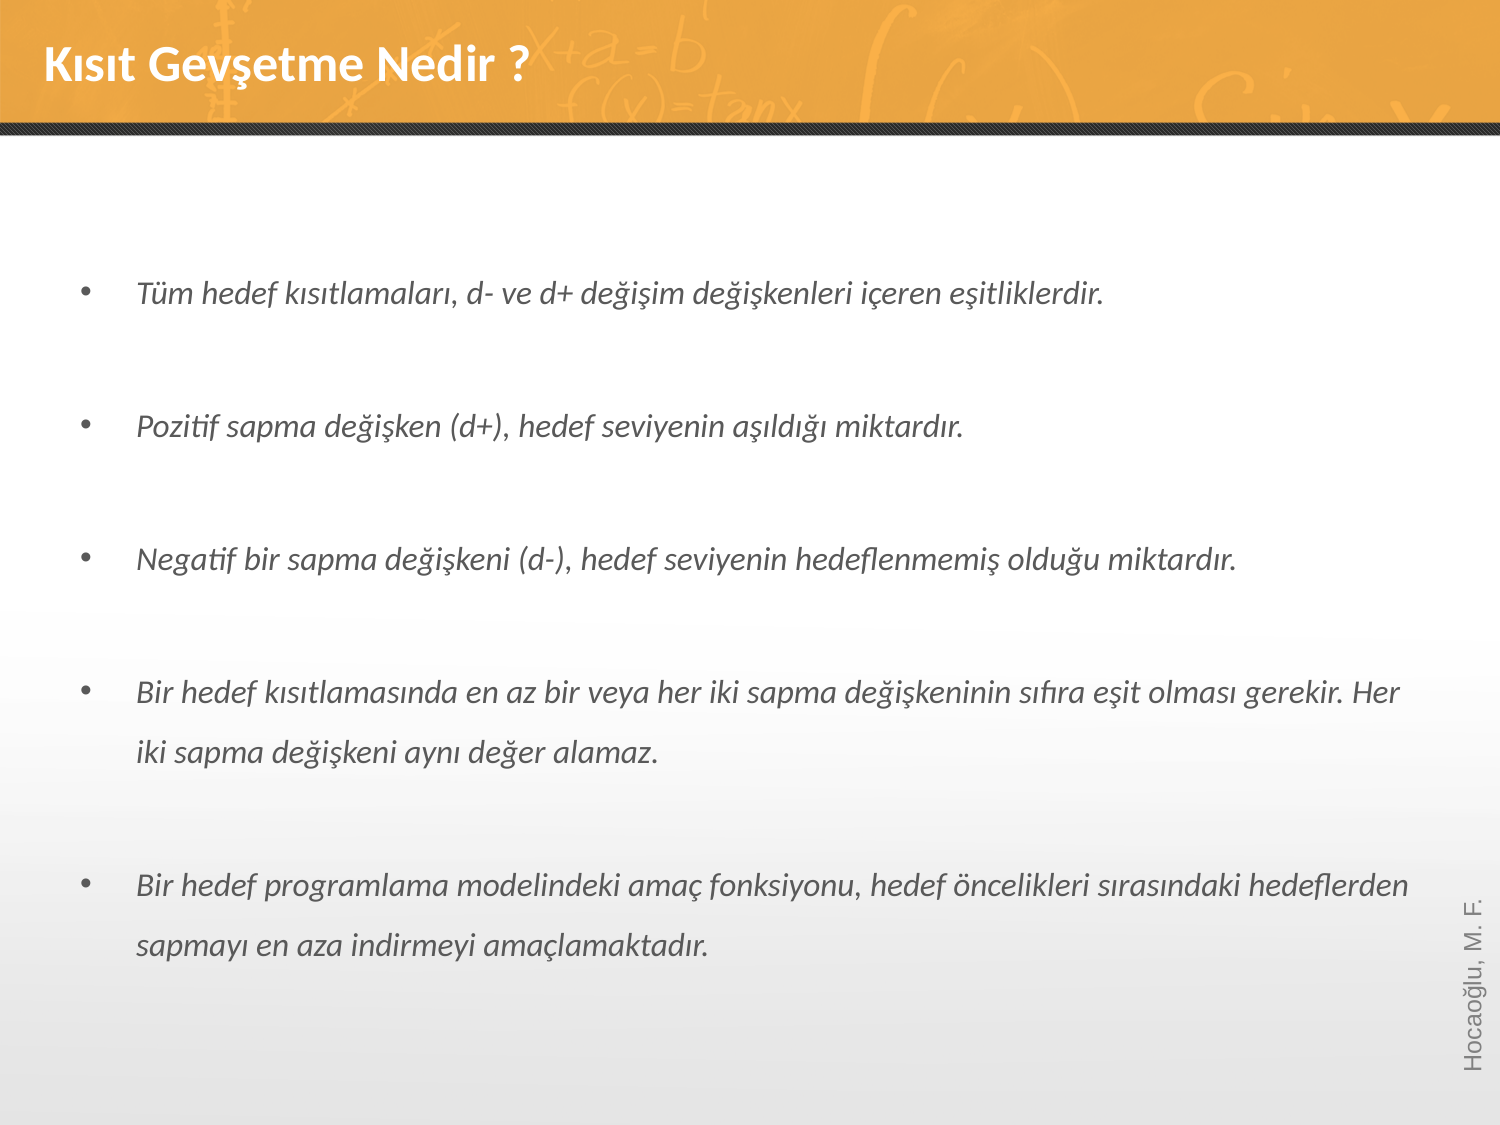

# Kısıt Gevşetme Nedir ?
Tüm hedef kısıtlamaları, d- ve d+ değişim değişkenleri içeren eşitliklerdir.

Pozitif sapma değişken (d+), hedef seviyenin aşıldığı miktardır.

Negatif bir sapma değişkeni (d-), hedef seviyenin hedeflenmemiş olduğu miktardır.

Bir hedef kısıtlamasında en az bir veya her iki sapma değişkeninin sıfıra eşit olması gerekir. Her iki sapma değişkeni aynı değer alamaz.

Bir hedef programlama modelindeki amaç fonksiyonu, hedef öncelikleri sırasındaki hedeflerden sapmayı en aza indirmeyi amaçlamaktadır.